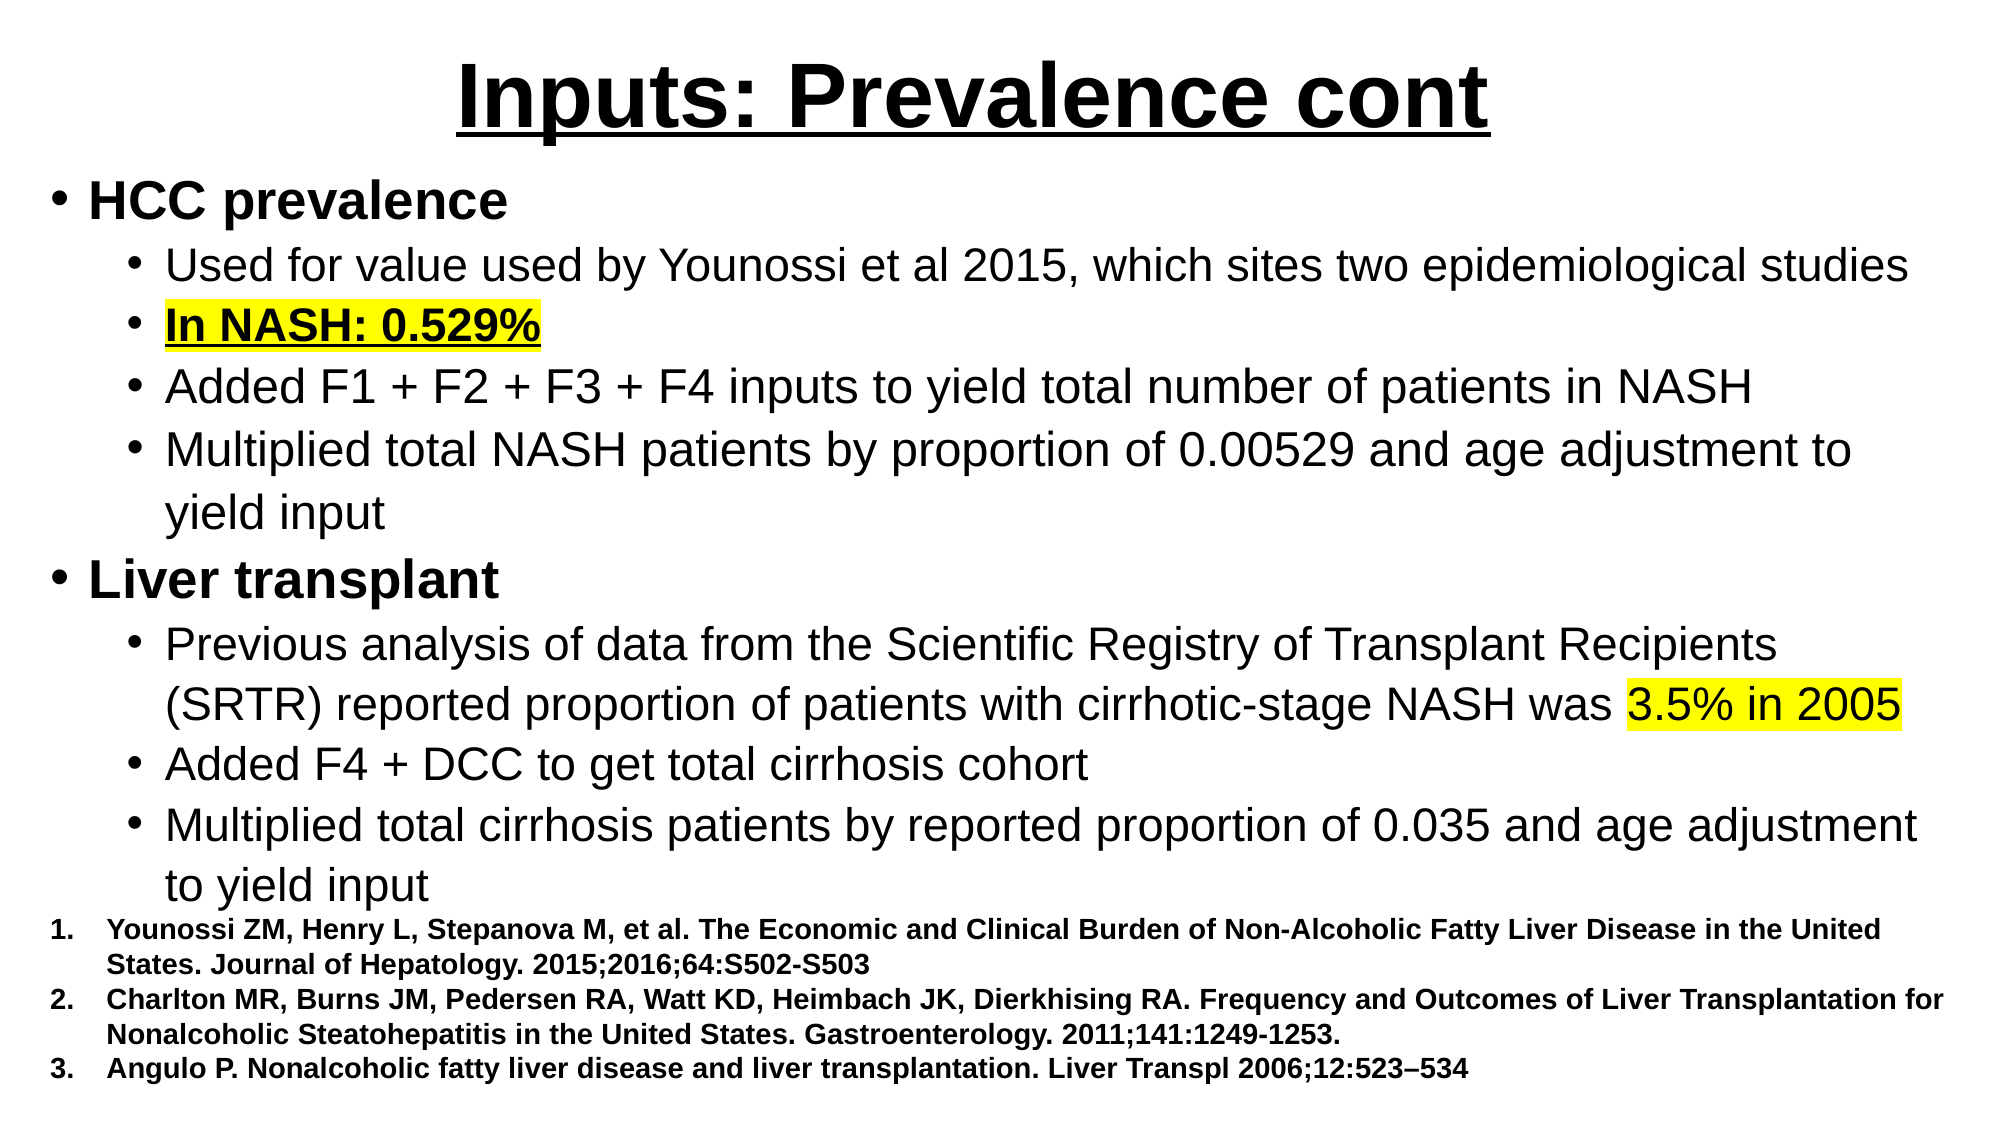

# Inputs: Prevalence cont
HCC prevalence
Used for value used by Younossi et al 2015, which sites two epidemiological studies
In NASH: 0.529%
Added F1 + F2 + F3 + F4 inputs to yield total number of patients in NASH
Multiplied total NASH patients by proportion of 0.00529 and age adjustment to yield input
Liver transplant
Previous analysis of data from the Scientific Registry of Transplant Recipients (SRTR) reported proportion of patients with cirrhotic-stage NASH was 3.5% in 2005
Added F4 + DCC to get total cirrhosis cohort
Multiplied total cirrhosis patients by reported proportion of 0.035 and age adjustment to yield input

Younossi ZM, Henry L, Stepanova M, et al. The Economic and Clinical Burden of Non-Alcoholic Fatty Liver Disease in the United States. Journal of Hepatology. 2015;2016;64:S502-S503
Charlton MR, Burns JM, Pedersen RA, Watt KD, Heimbach JK, Dierkhising RA. Frequency and Outcomes of Liver Transplantation for Nonalcoholic Steatohepatitis in the United States. Gastroenterology. 2011;141:1249-1253.
Angulo P. Nonalcoholic fatty liver disease and liver transplantation. Liver Transpl 2006;12:523–534